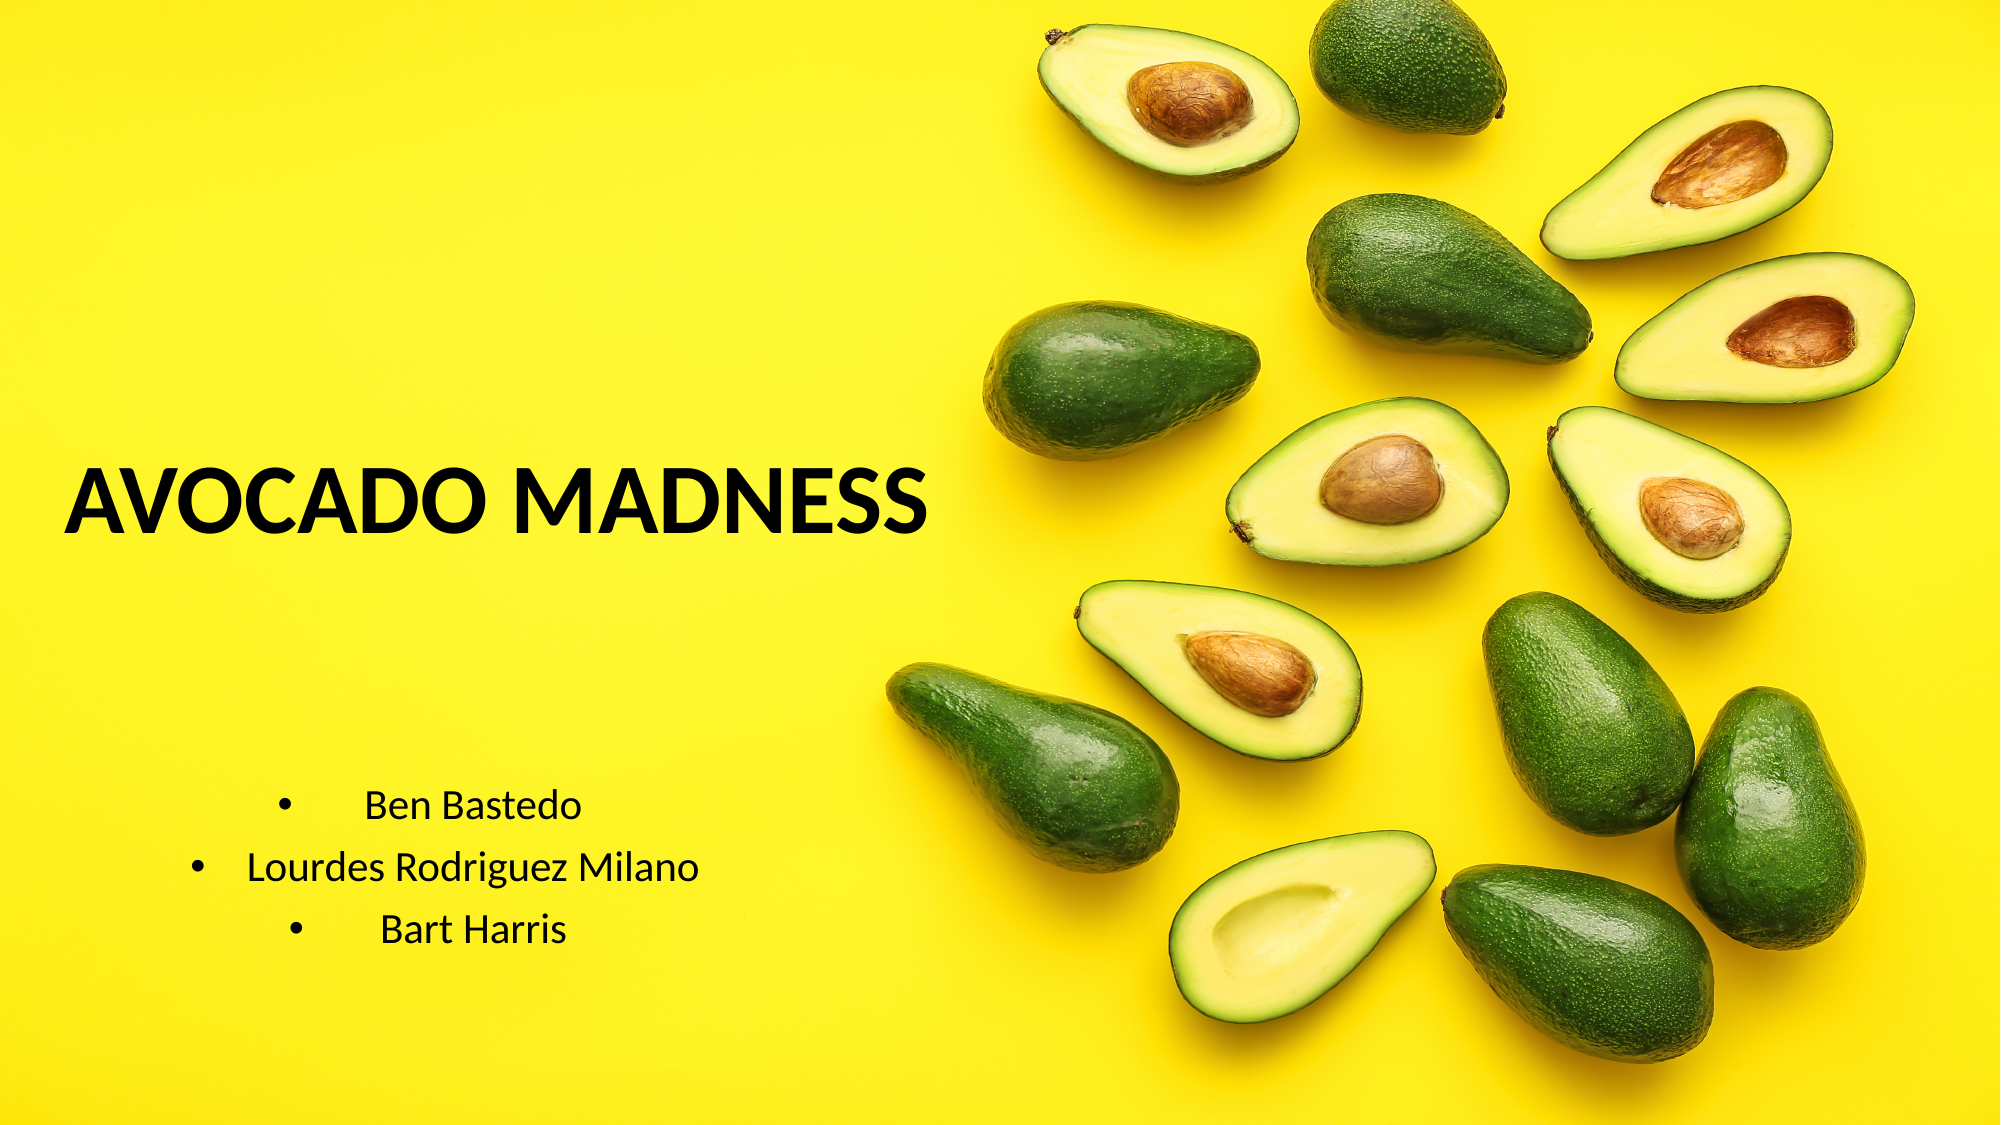

AVOCADO MADNESS
Ben Bastedo
Lourdes Rodriguez Milano
Bart Harris